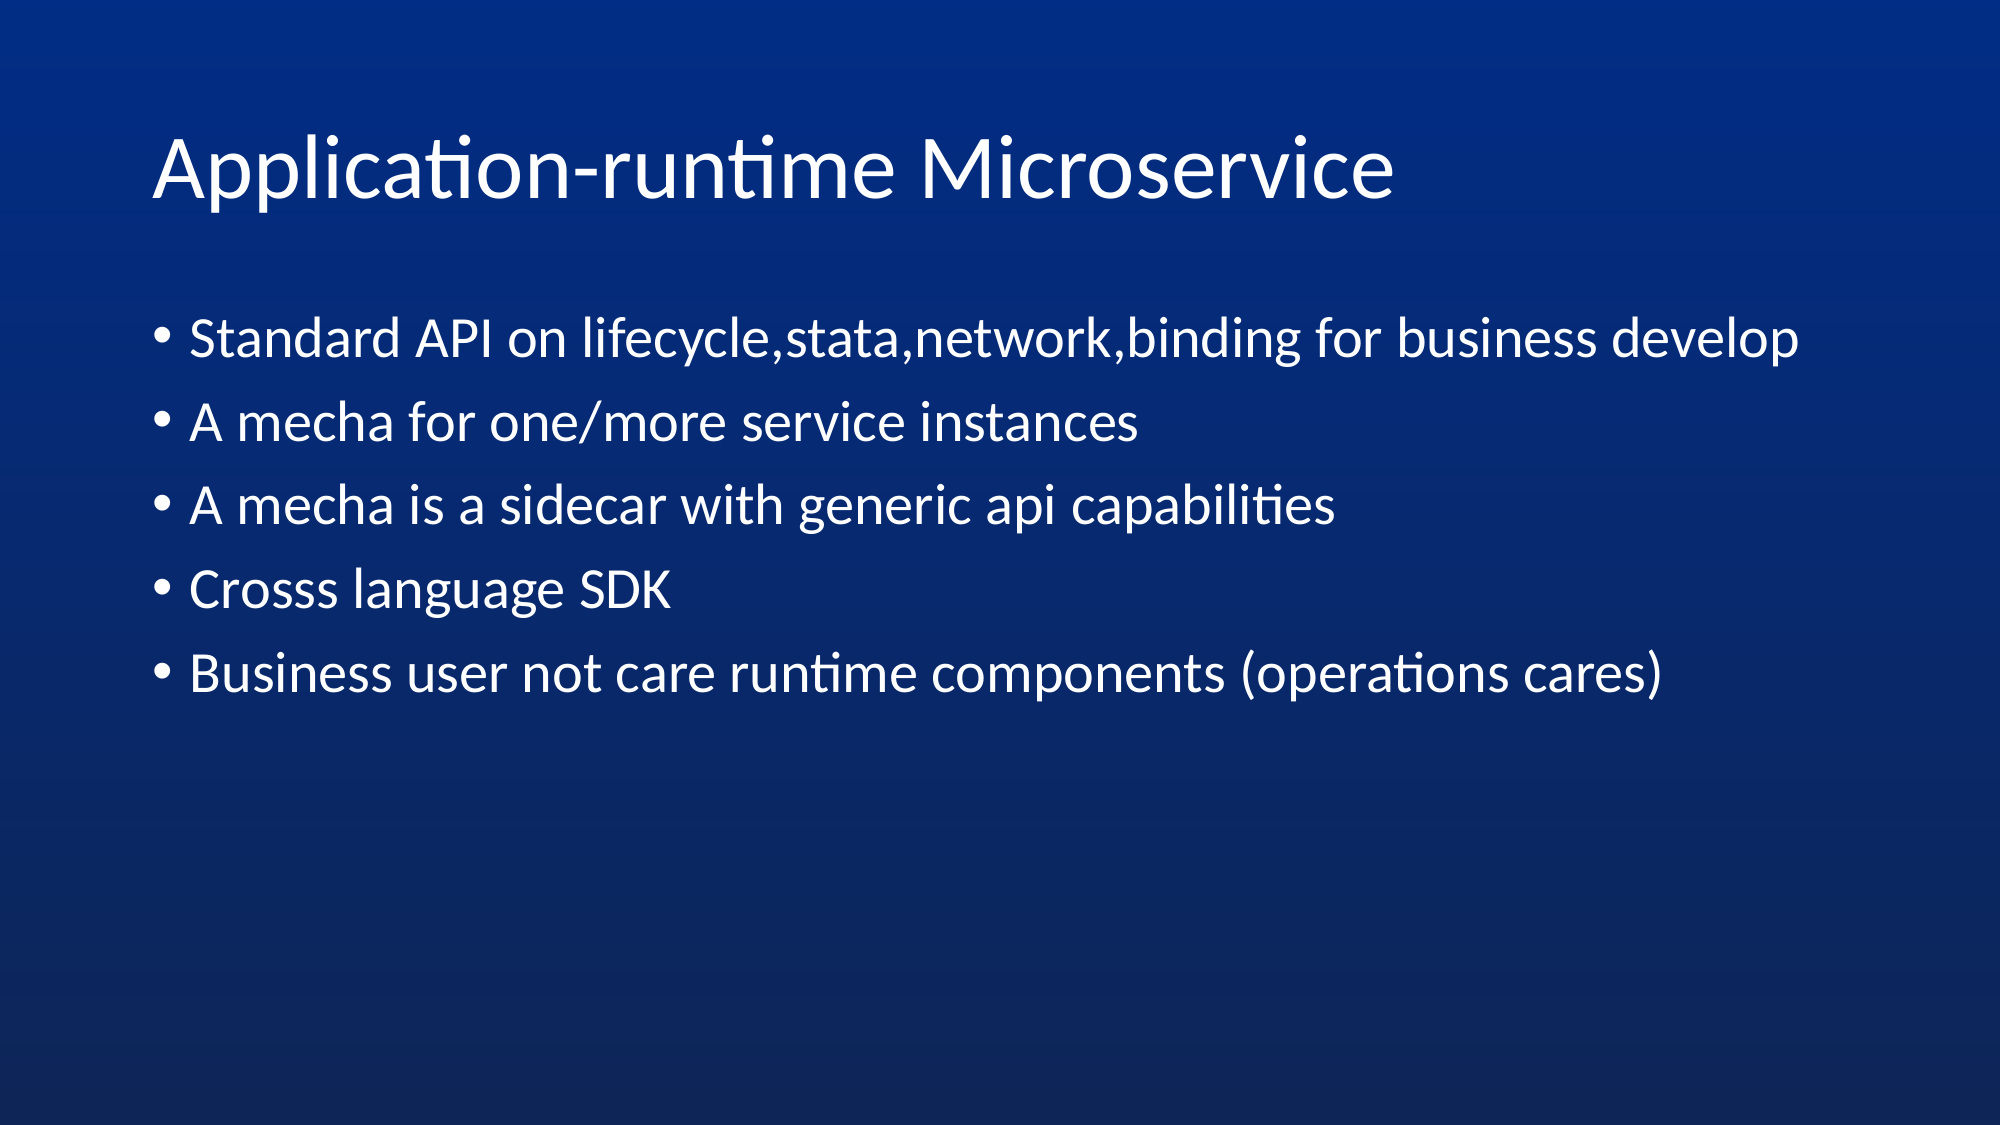

# Application-runtime Microservice
Standard API on lifecycle,stata,network,binding for business develop
A mecha for one/more service instances
A mecha is a sidecar with generic api capabilities
Crosss language SDK
Business user not care runtime components (operations cares)